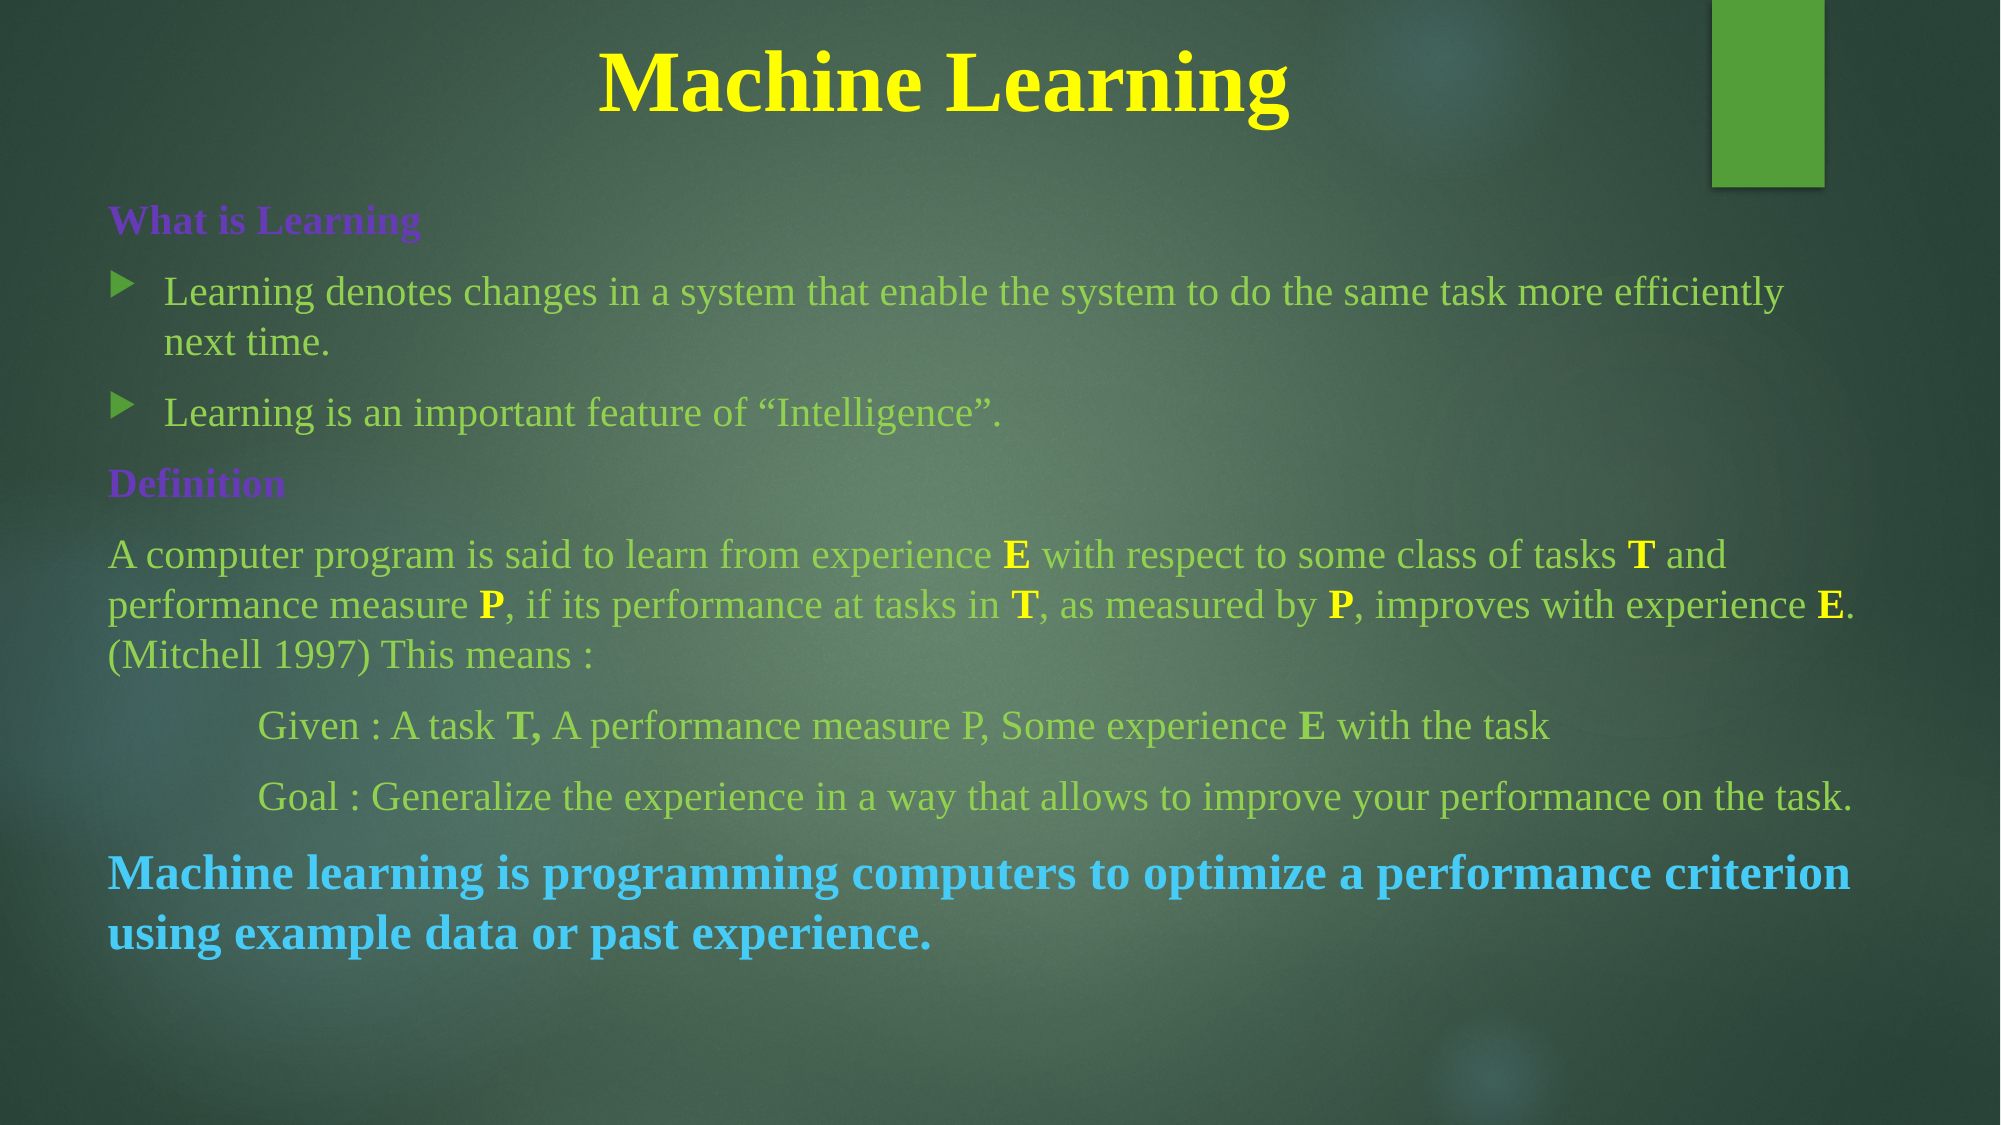

# Machine Learning
What is Learning
Learning denotes changes in a system that enable the system to do the same task more efficiently next time.
Learning is an important feature of “Intelligence”.
Definition
A computer program is said to learn from experience E with respect to some class of tasks T and performance measure P, if its performance at tasks in T, as measured by P, improves with experience E. (Mitchell 1997) This means :
	Given : A task T, A performance measure P, Some experience E with the task
	Goal : Generalize the experience in a way that allows to improve your performance on the task.
Machine learning is programming computers to optimize a performance criterion using example data or past experience.